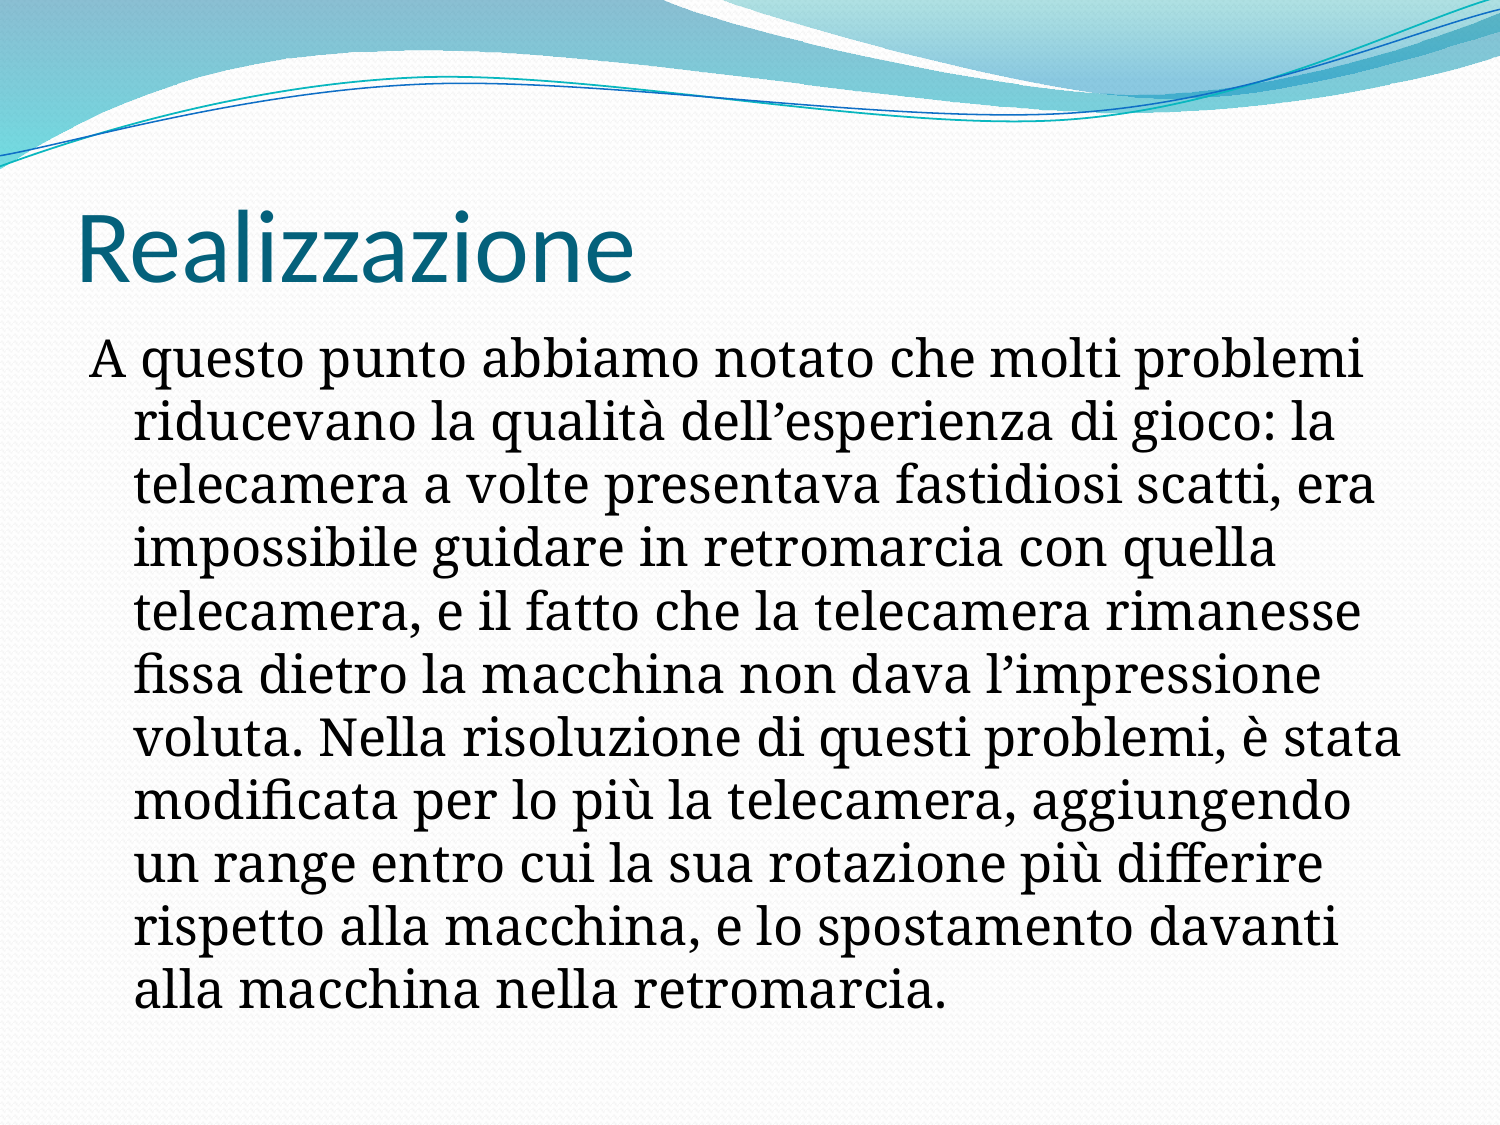

# Realizzazione
A questo punto abbiamo notato che molti problemi riducevano la qualità dell’esperienza di gioco: la telecamera a volte presentava fastidiosi scatti, era impossibile guidare in retromarcia con quella telecamera, e il fatto che la telecamera rimanesse fissa dietro la macchina non dava l’impressione voluta. Nella risoluzione di questi problemi, è stata modificata per lo più la telecamera, aggiungendo un range entro cui la sua rotazione più differire rispetto alla macchina, e lo spostamento davanti alla macchina nella retromarcia.